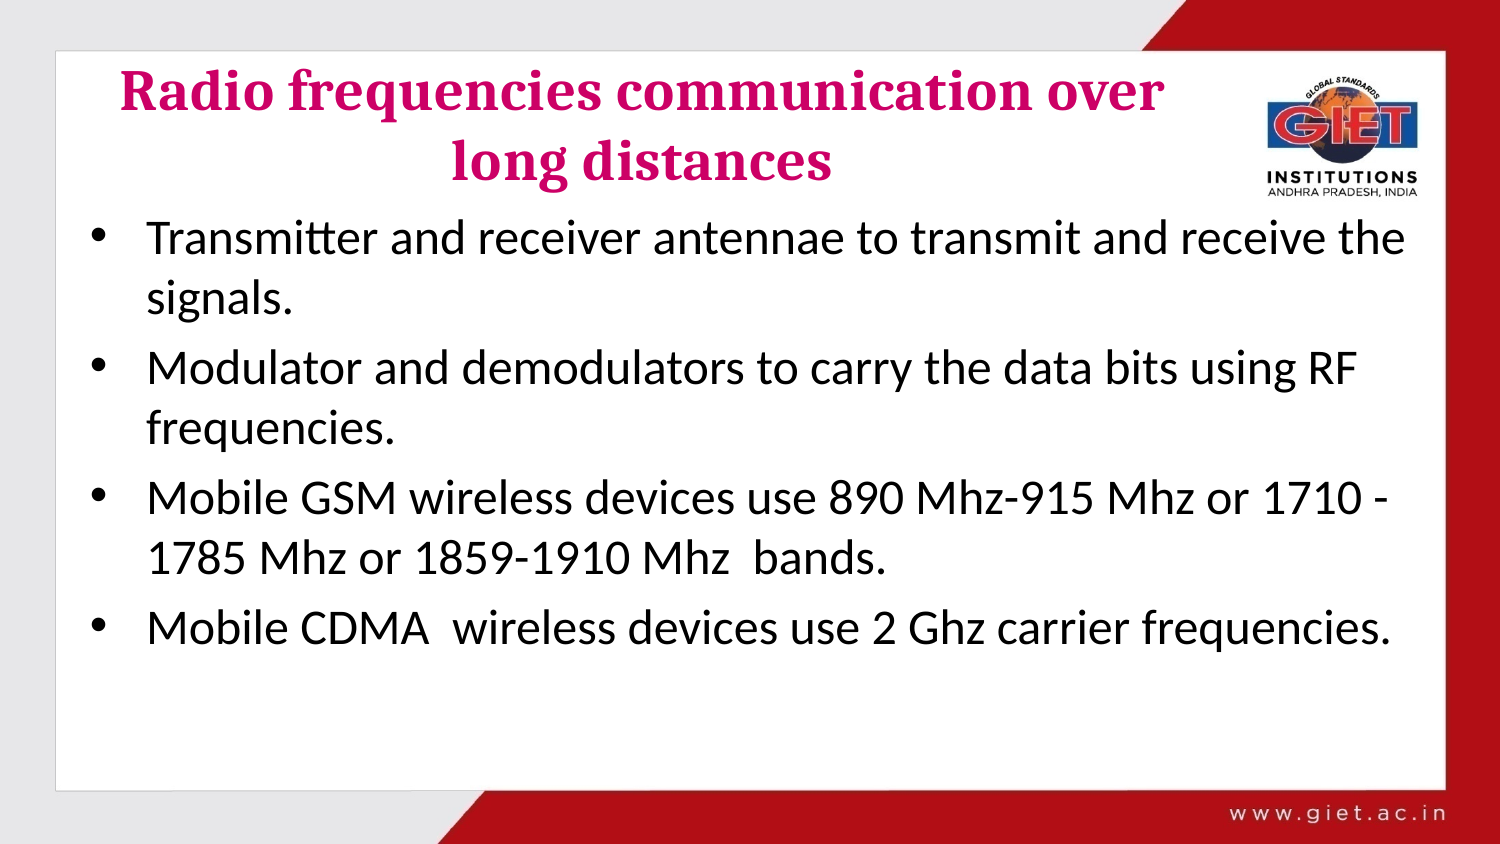

# Radio frequencies communication over long distances
Transmitter and receiver antennae to transmit and receive the signals.
Modulator and demodulators to carry the data bits using RF frequencies.
Mobile GSM wireless devices use 890 Mhz-915 Mhz or 1710 -1785 Mhz or 1859-1910 Mhz  bands.
Mobile CDMA  wireless devices use 2 Ghz carrier frequencies.